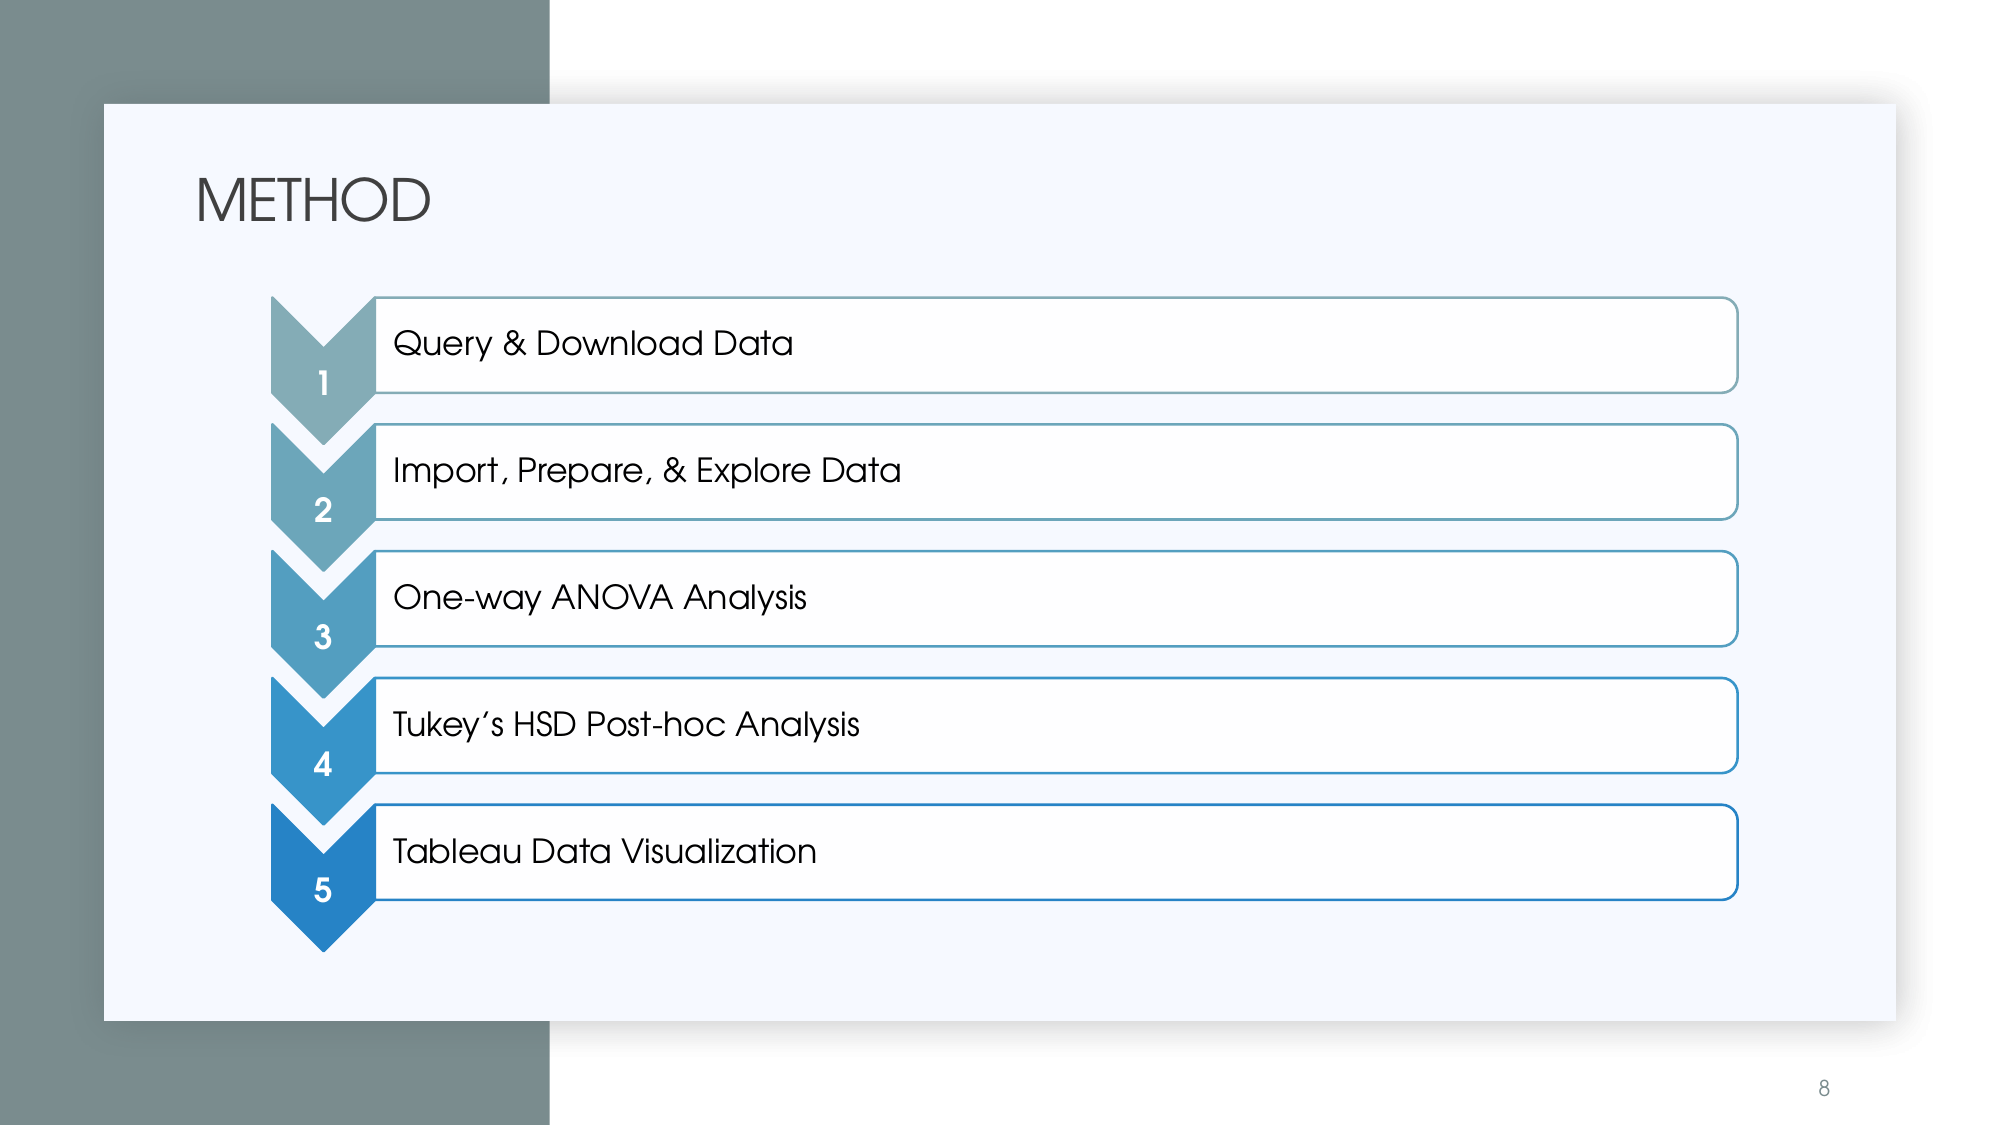

# Method
1
Query & Download Data
2
Import, Prepare, & Explore Data
3
One-way ANOVA Analysis
4
Tukey’s HSD Post-hoc Analysis
5
Tableau Data Visualization
8